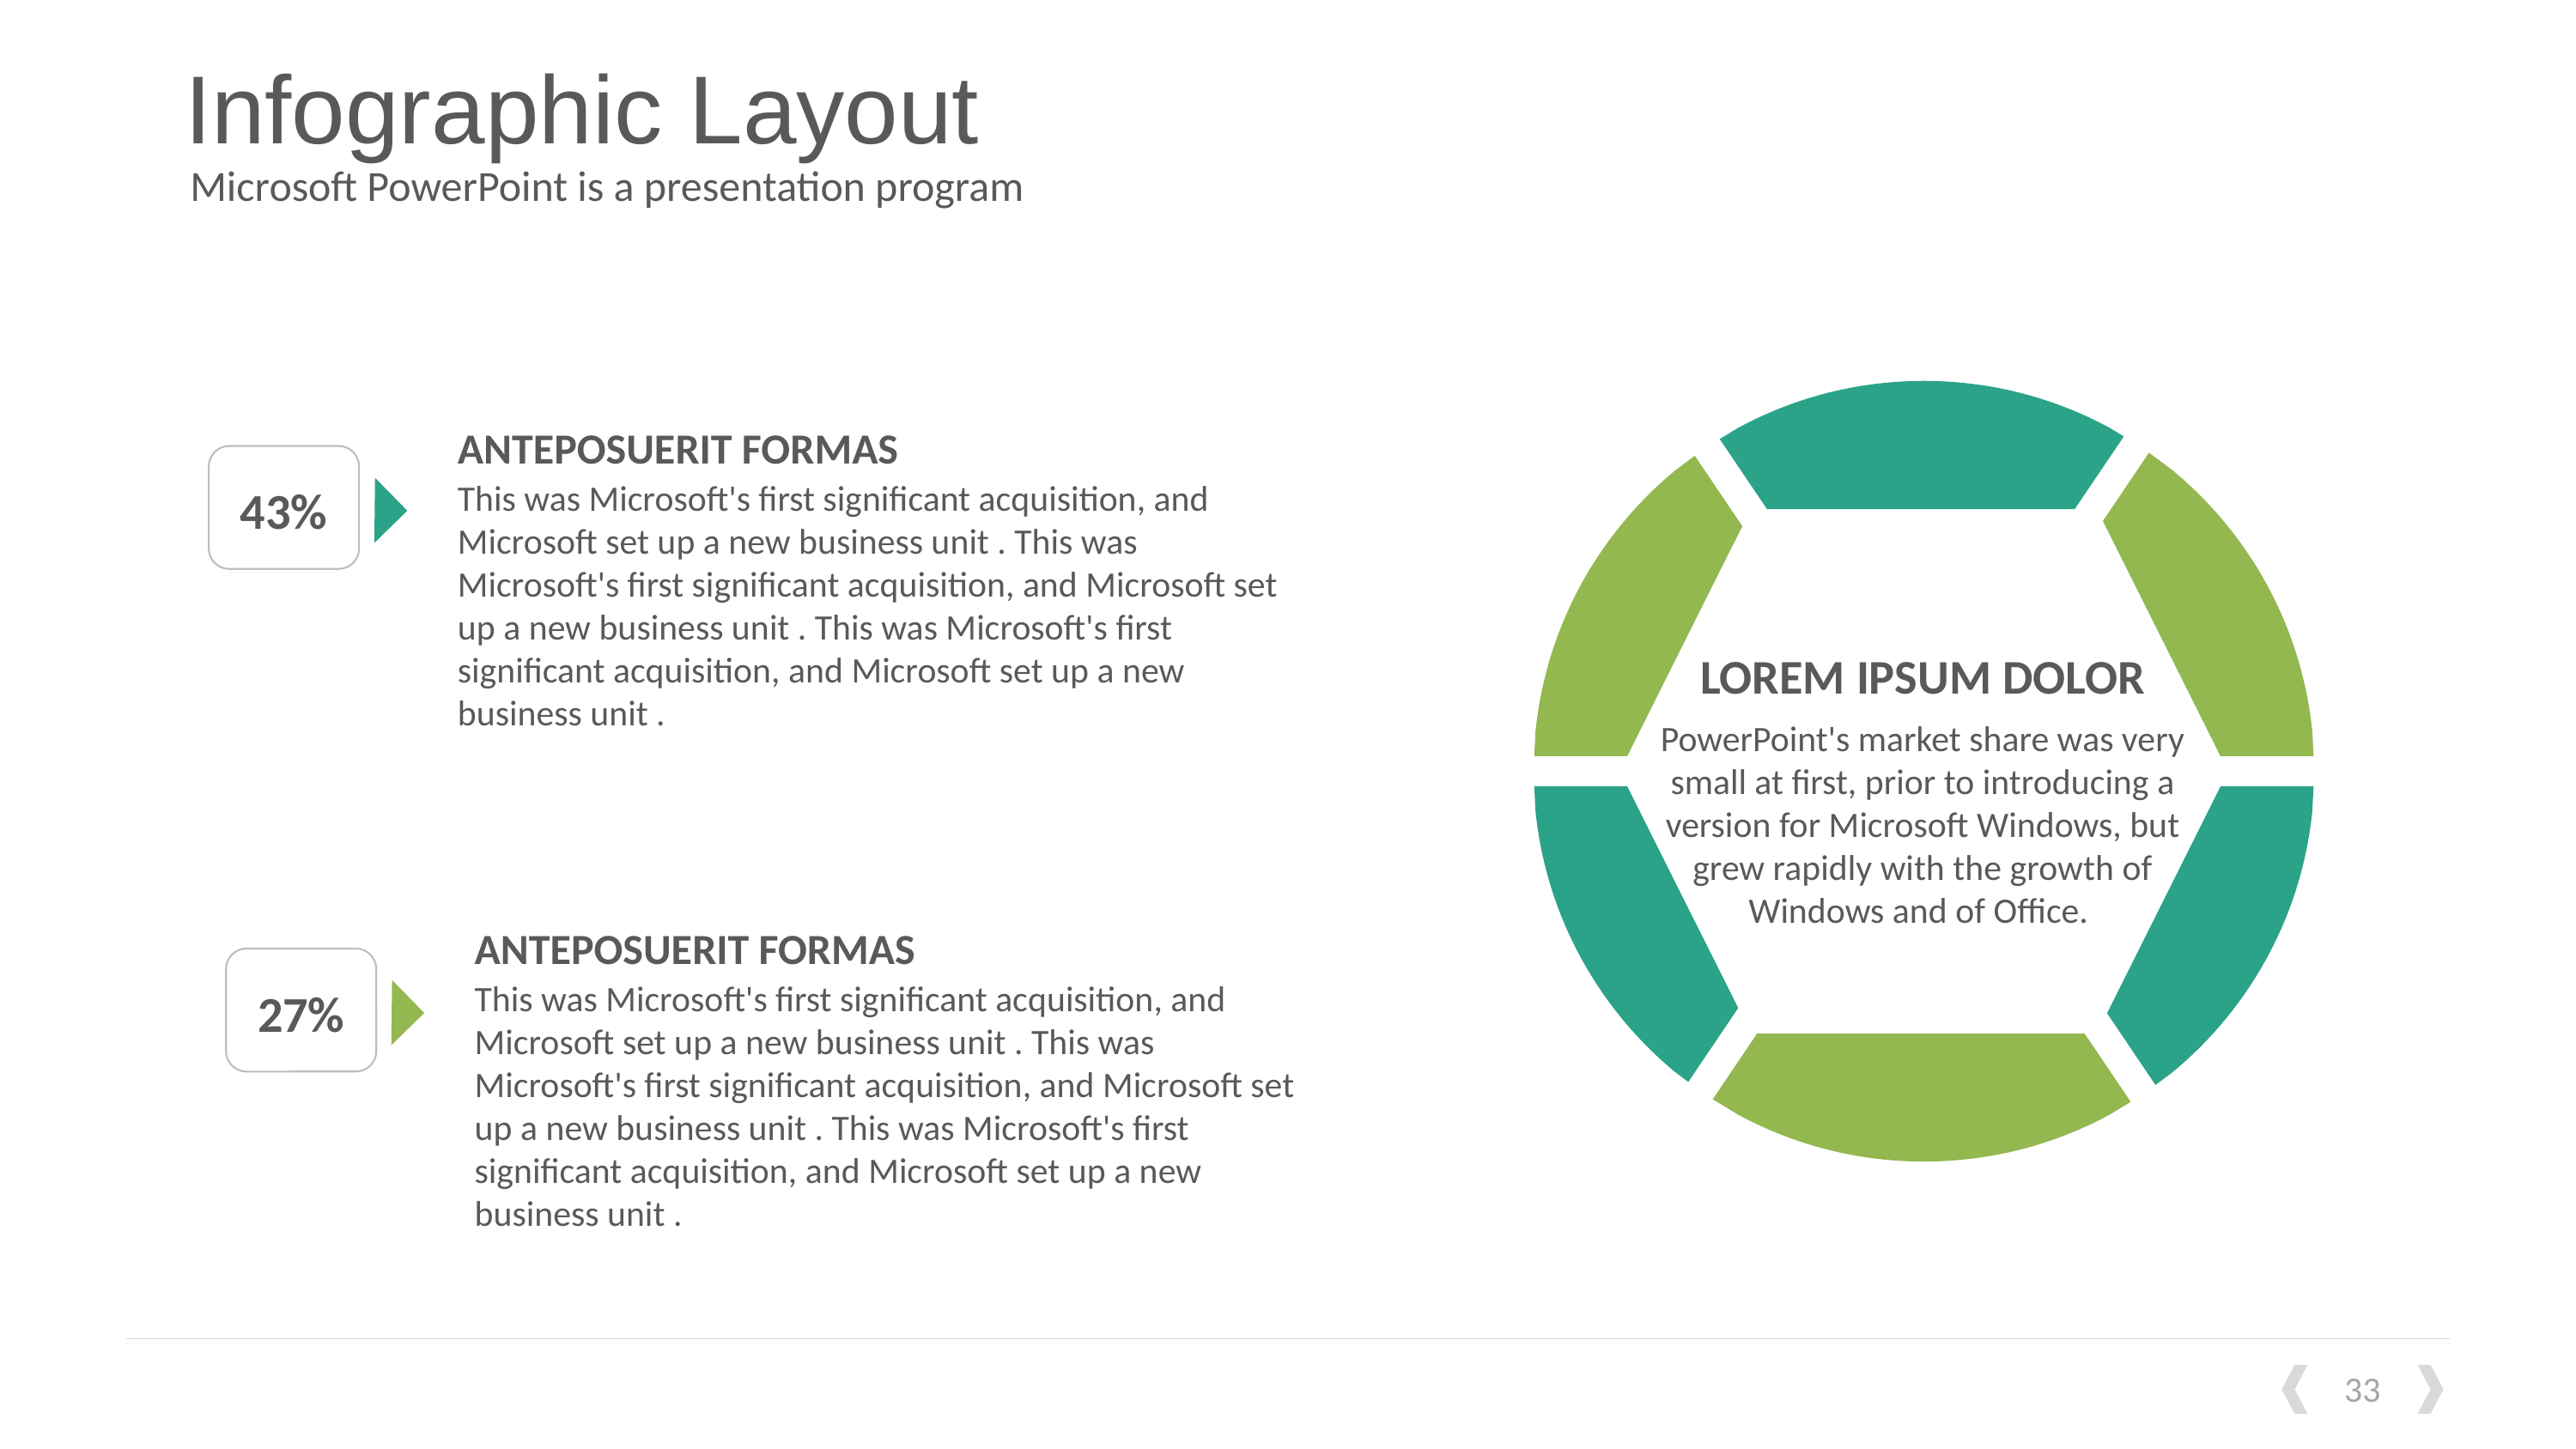

# Infographic Layout
Microsoft PowerPoint is a presentation program

ANTEPOSUERIT FORMAS

This was Microsoft's first significant acquisition, and Microsoft set up a new business unit . This was Microsoft's first significant acquisition, and Microsoft set up a new business unit . This was Microsoft's first significant acquisition, and Microsoft set up a new business unit .
43%

LOREM IPSUM DOLOR
PowerPoint's market share was very small at first, prior to introducing a version for Microsoft Windows, but grew rapidly with the growth of Windows and of Office.
ANTEPOSUERIT FORMAS

This was Microsoft's first significant acquisition, and Microsoft set up a new business unit . This was Microsoft's first significant acquisition, and Microsoft set up a new business unit . This was Microsoft's first significant acquisition, and Microsoft set up a new business unit .
27%